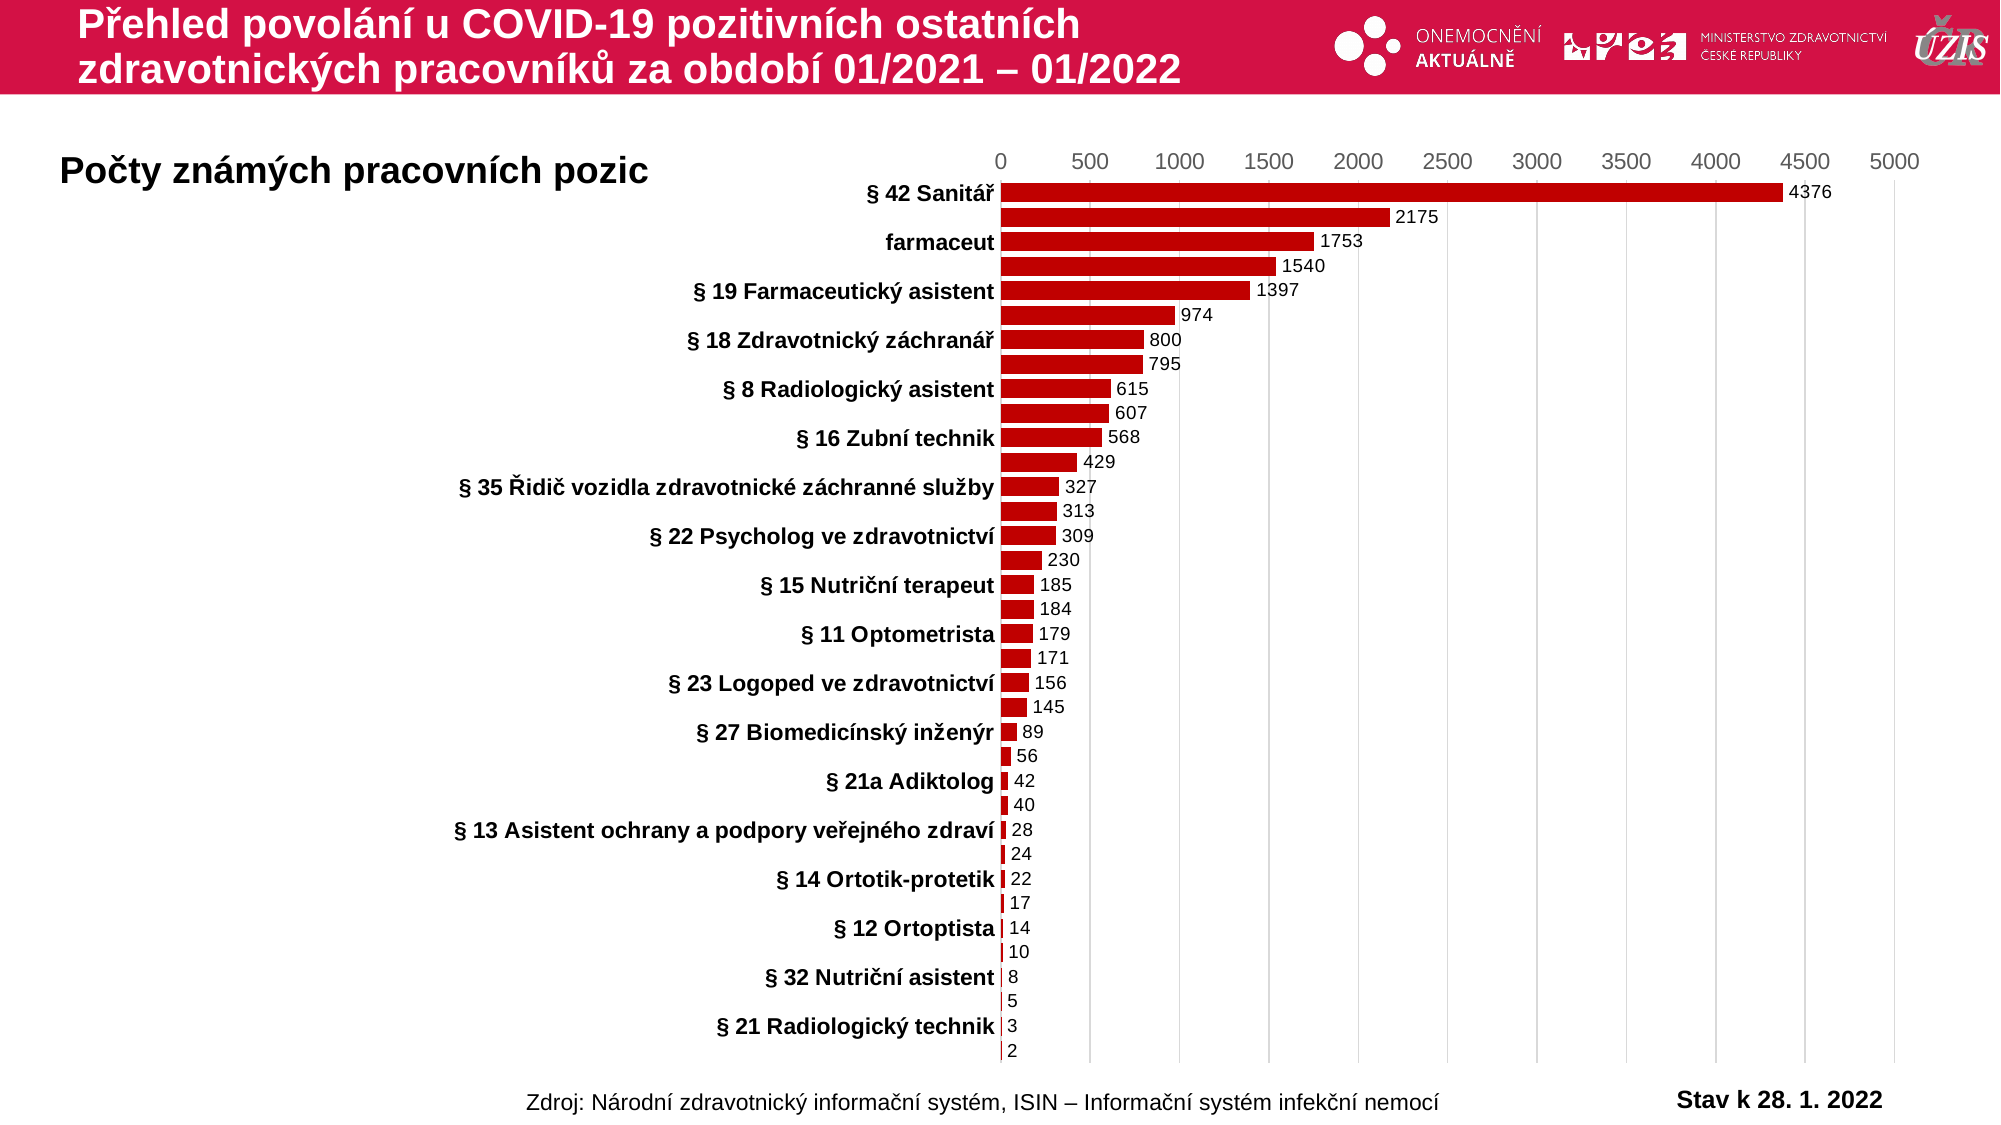

# Přehled povolání u COVID-19 pozitivních ostatních zdravotnických pracovníků za období 01/2021 – 01/2022

### Chart

| Category | ostatní ZP |
|---|---|
| § 42 Sanitář | 4376.0 |
| § 24 Fyzioterapeut | 2175.0 |
| farmaceut | 1753.0 |
| § 9 Zdravotní laborant | 1540.0 |
| § 19 Farmaceutický asistent | 1397.0 |
| § 36 Ošetřovatel | 974.0 |
| § 18 Zdravotnický záchranář | 800.0 |
| § 39 Zubní instrumentářka | 795.0 |
| § 8 Radiologický asistent | 615.0 |
| § 26 Odborný pracovník v laboratorních metodách a v přípravě léčivých přípravků | 607.0 |
| § 16 Zubní technik | 568.0 |
| § 40 Řidič zdravotnické dopravní služby | 429.0 |
| § 35 Řidič vozidla zdravotnické záchranné služby | 327.0 |
| § 17 Dentální hygienistka | 313.0 |
| § 22 Psycholog ve zdravotnictví | 309.0 |
| § 37 Masér ve zdravotnictví, nevidomý a slabozraký masér ve zdravotnictví | 230.0 |
| § 15 Nutriční terapeut | 185.0 |
| § 7 Ergoterapeut | 184.0 |
| § 11 Optometrista | 179.0 |
| § 10 Zdravotně-sociální pracovník | 171.0 |
| § 23 Logoped ve zdravotnictví | 156.0 |
| § 30 Laboratorní asistent | 145.0 |
| § 27 Biomedicínský inženýr | 89.0 |
| § 33 Asistent zubního technika | 56.0 |
| § 21a Adiktolog | 42.0 |
| § 28 Odborný pracovník v ochraně a podpoře veřejného zdraví | 40.0 |
| § 13 Asistent ochrany a podpory veřejného zdraví | 28.0 |
| § 25 Radiologický fyzik | 24.0 |
| § 14 Ortotik-protetik | 22.0 |
| § 20 Biomedicínský technik | 17.0 |
| § 12 Ortoptista | 14.0 |
| § 31 Ortoticko-protetický technik | 10.0 |
| § 32 Nutriční asistent | 8.0 |
| § 41 Autoptický laborant | 5.0 |
| § 21 Radiologický technik | 3.0 |
| § 23a Zrakový terapeut | 2.0 |
Počty známých pracovních pozic
Stav k 28. 1. 2022
Zdroj: Národní zdravotnický informační systém, ISIN – Informační systém infekční nemocí